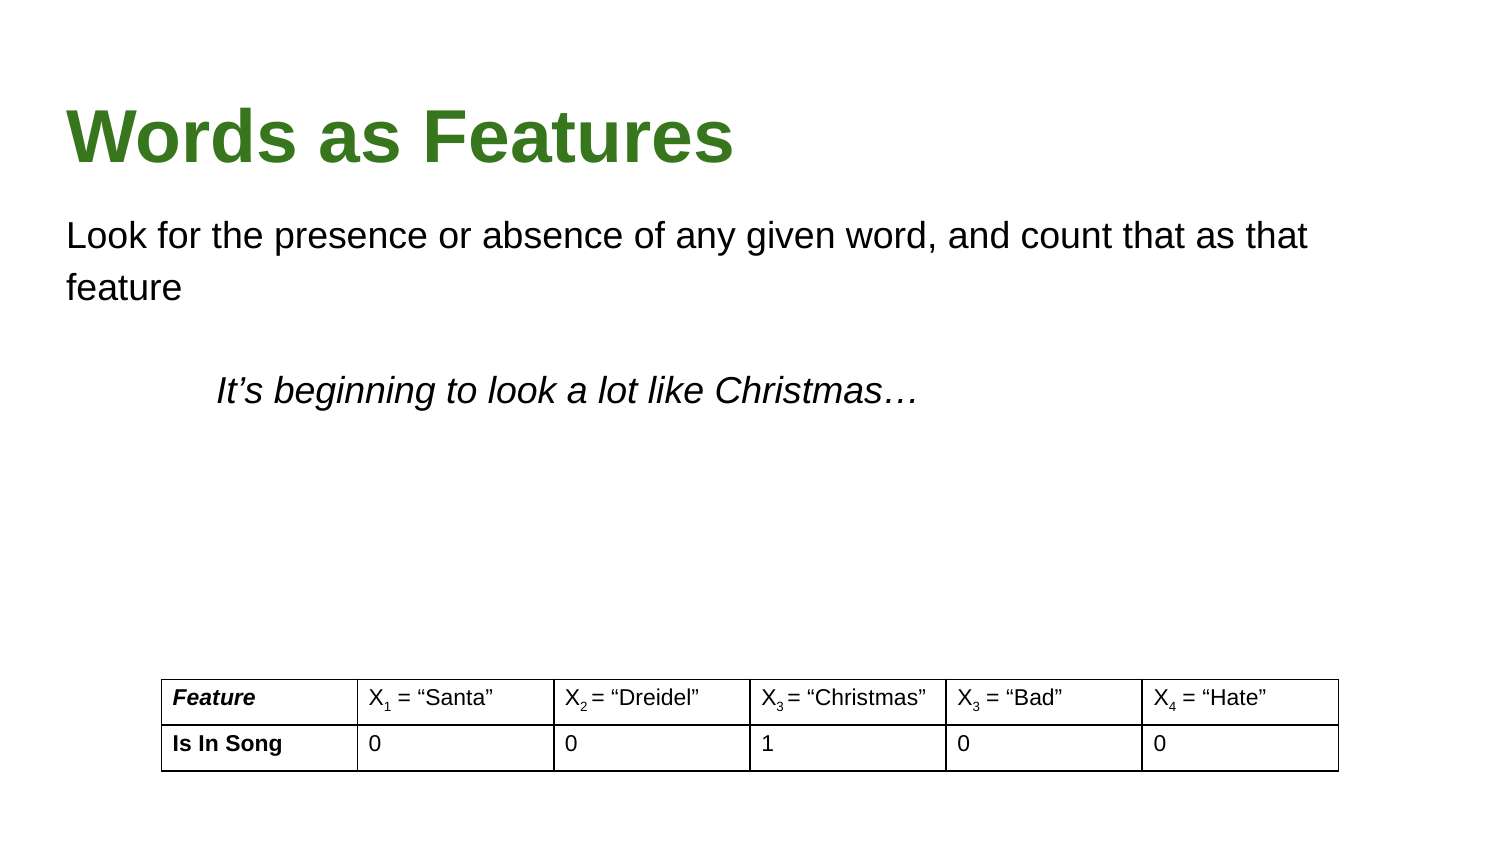

# Words as Features
Look for the presence or absence of any given word, and count that as that feature

	It’s beginning to look a lot like Christmas…
| Feature | X1 = “Santa” | X2 = “Dreidel” | X3 = “Christmas” | X3 = “Bad” | X4 = “Hate” |
| --- | --- | --- | --- | --- | --- |
| Is In Song | 0 | 0 | 1 | 0 | 0 |